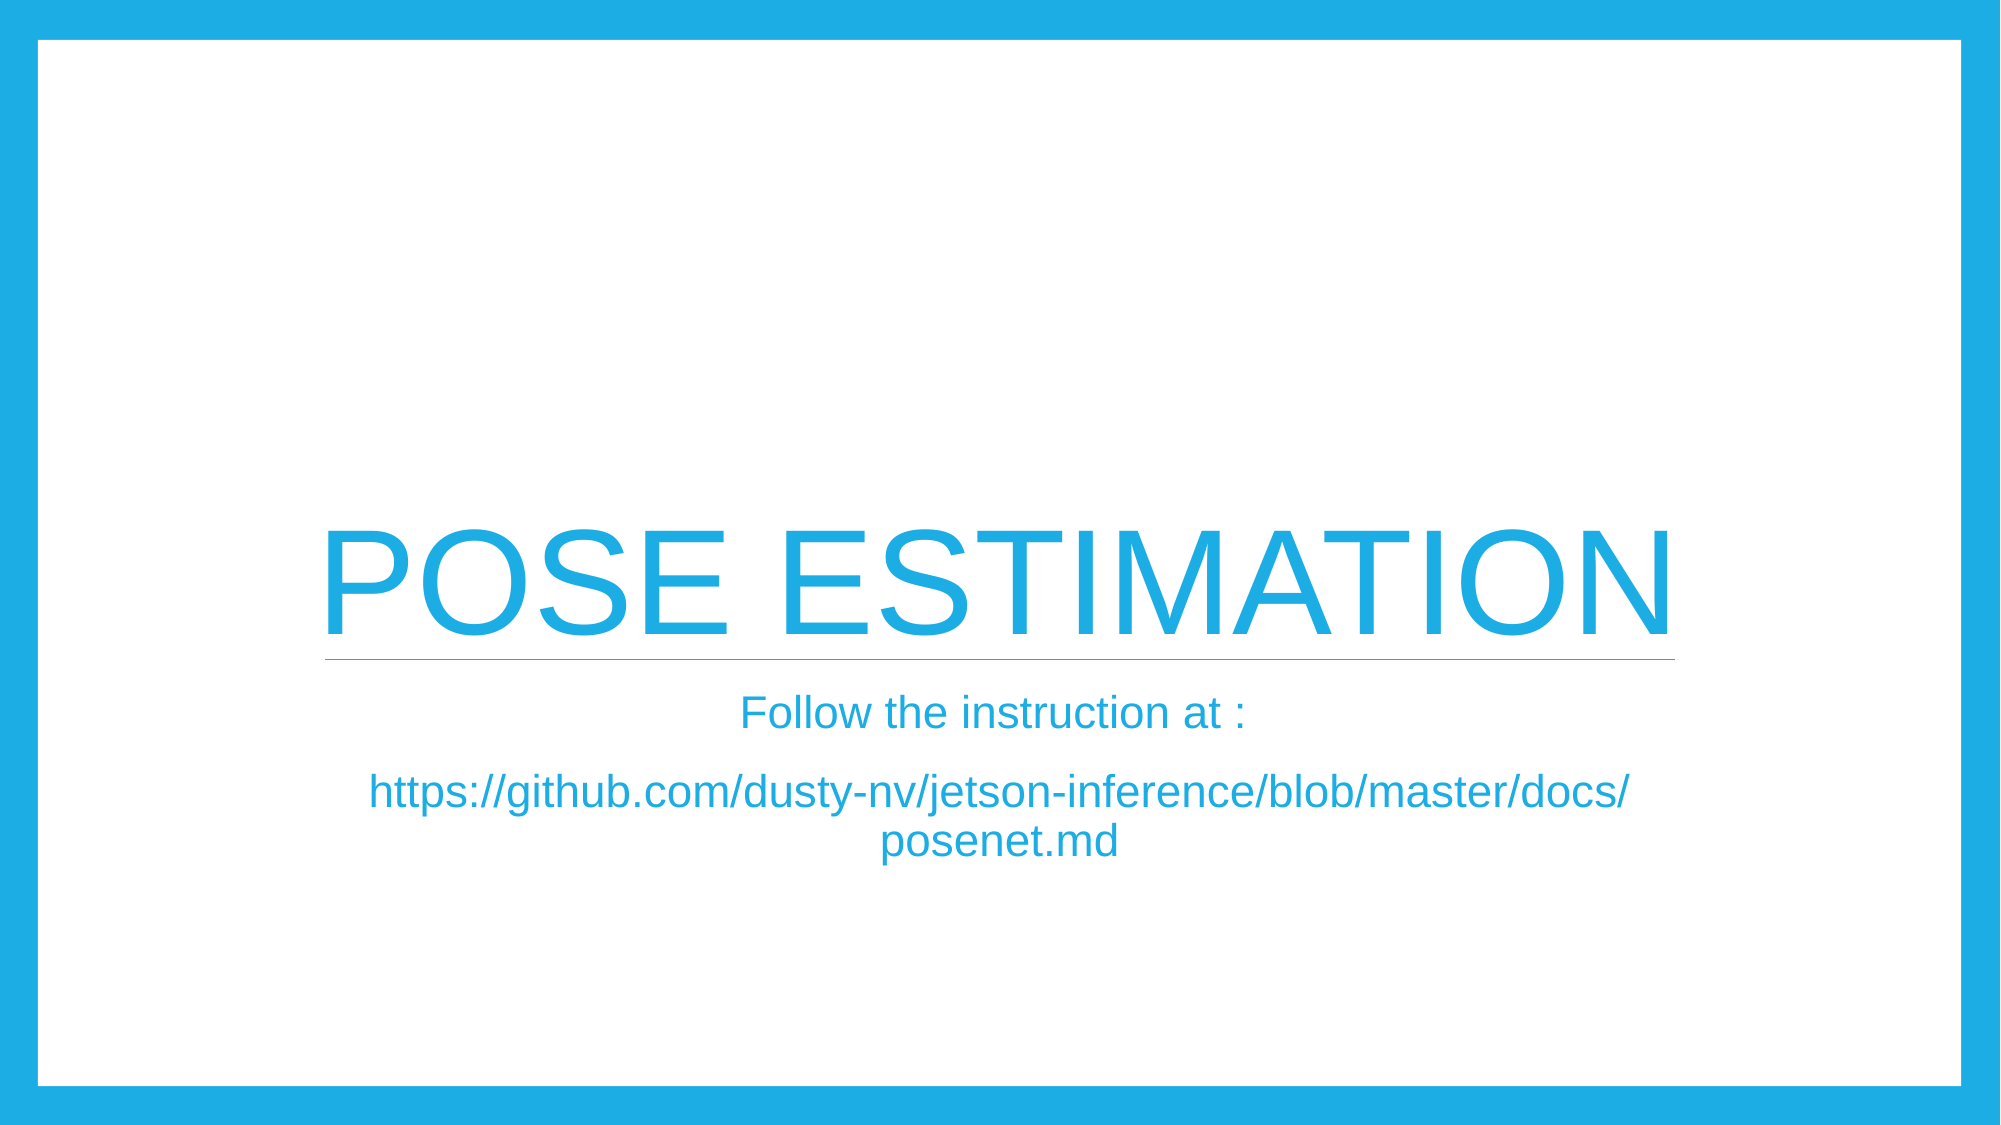

# Pose EsTimaTion
Follow the instruction at :
https://github.com/dusty-nv/jetson-inference/blob/master/docs/posenet.md